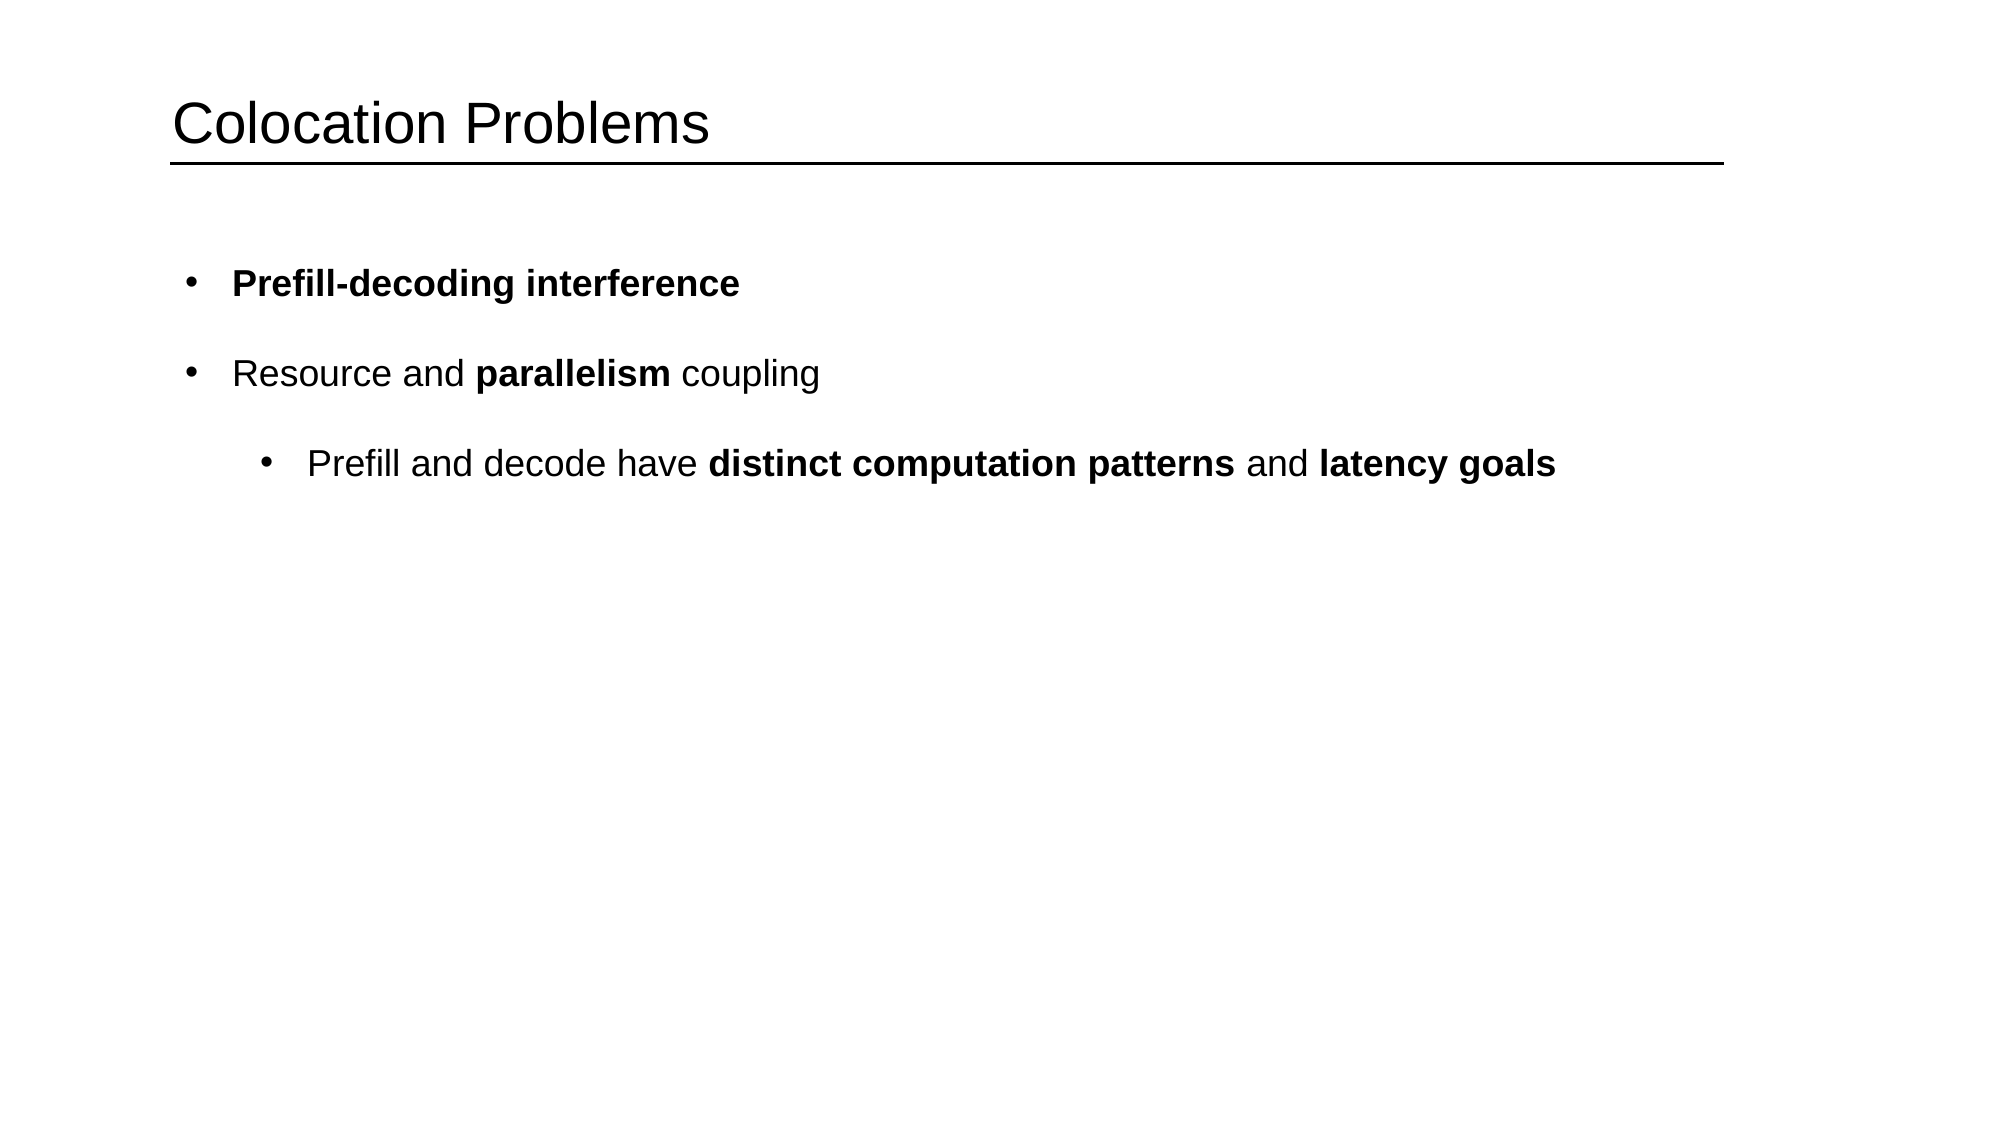

Colocation Problems
Prefill-decoding interference
Resource and parallelism coupling
Prefill and decode have distinct computation patterns and latency goals